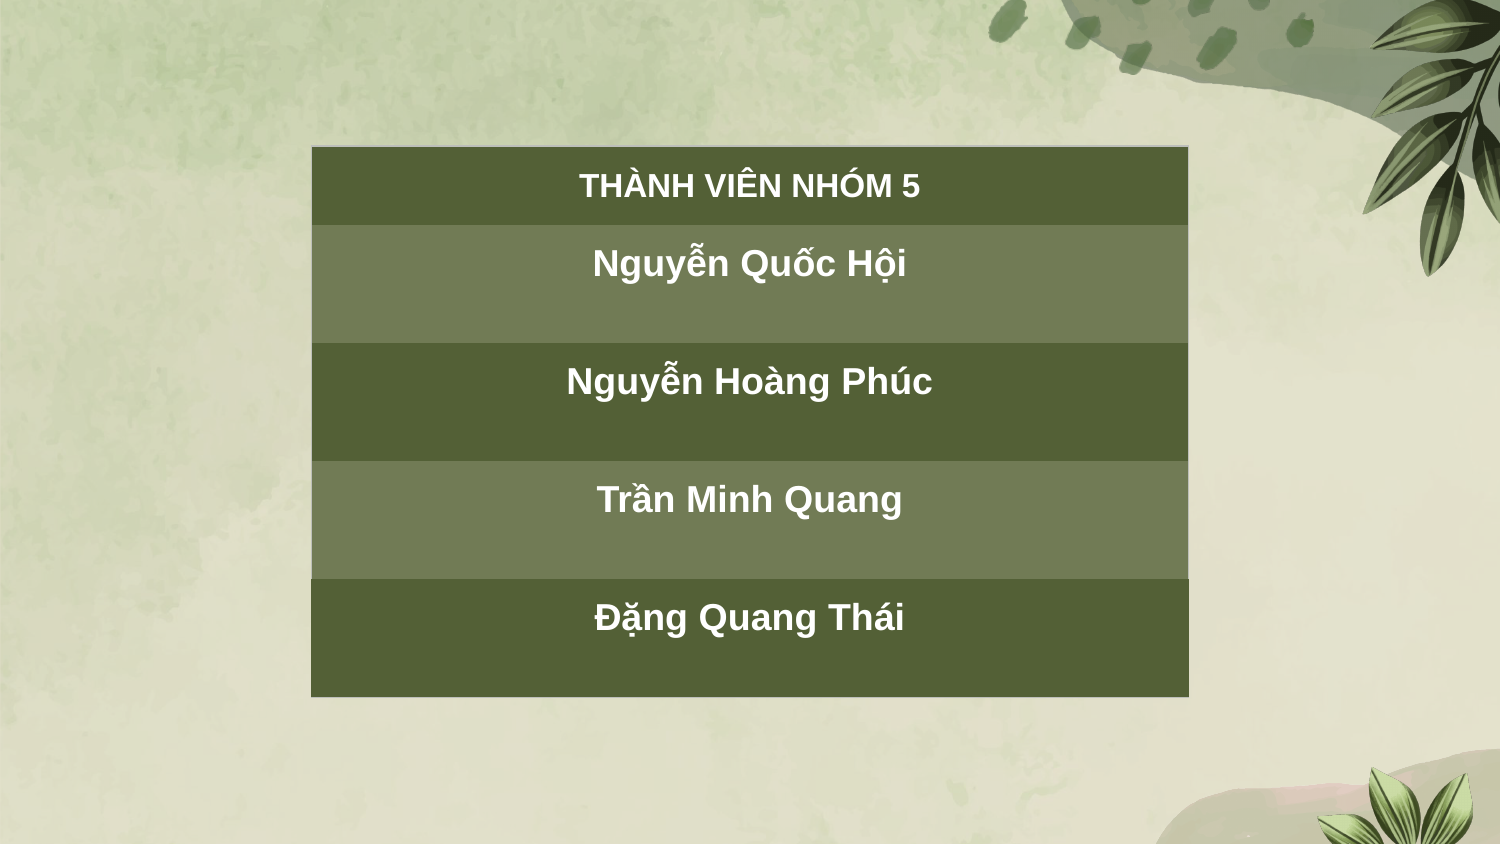

| THÀNH VIÊN NHÓM 5 |
| --- |
| Nguyễn Quốc Hội |
| Nguyễn Hoàng Phúc |
| Trần Minh Quang |
| Đặng Quang Thái |